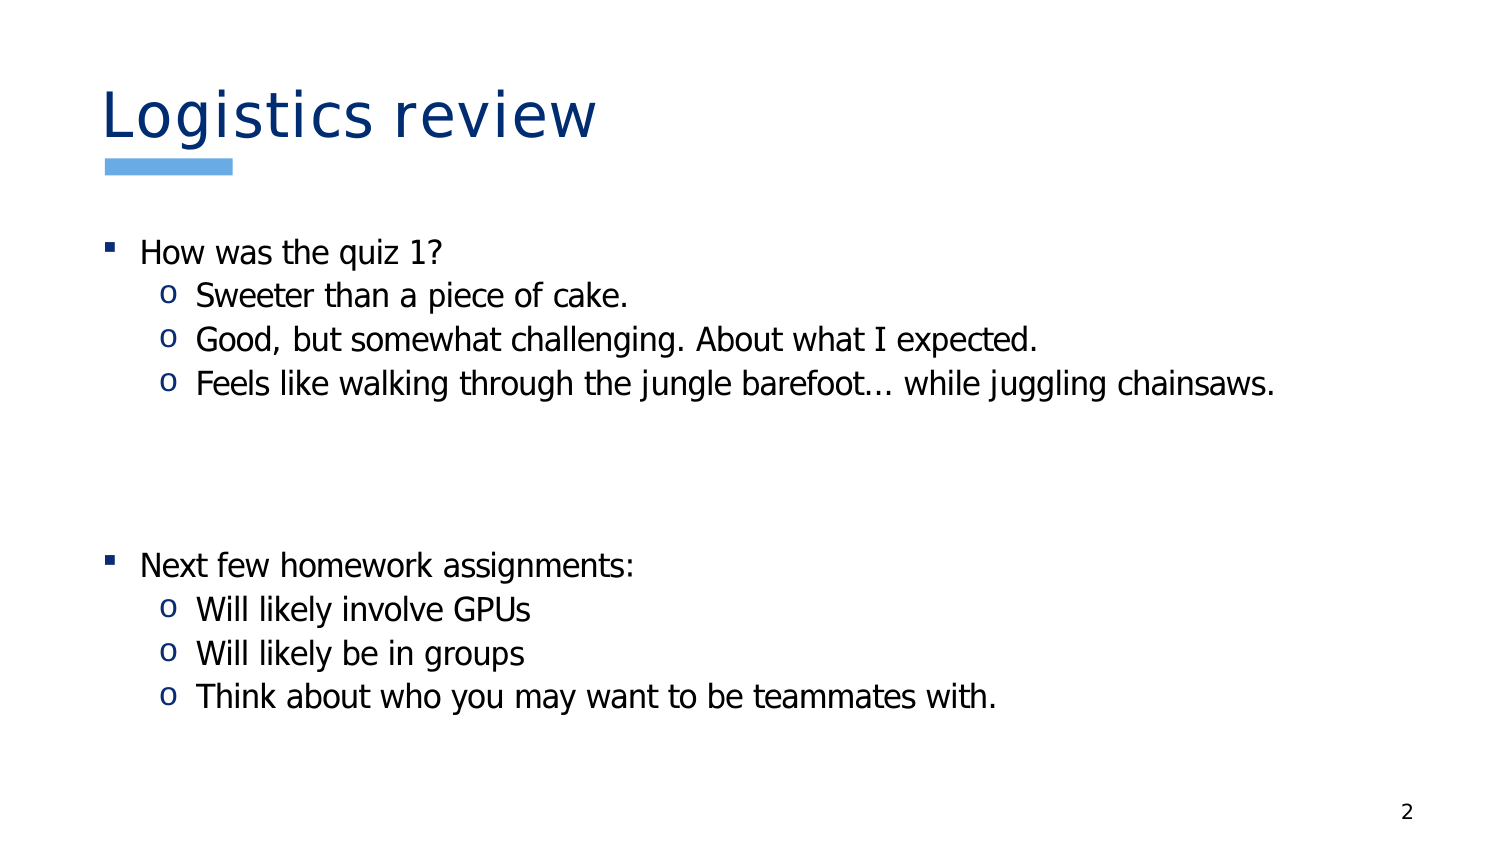

# Logistics review
How was the quiz 1?
Sweeter than a piece of cake.
Good, but somewhat challenging. About what I expected.
Feels like walking through the jungle barefoot... while juggling chainsaws.

Next few homework assignments:
Will likely involve GPUs
Will likely be in groups
Think about who you may want to be teammates with.